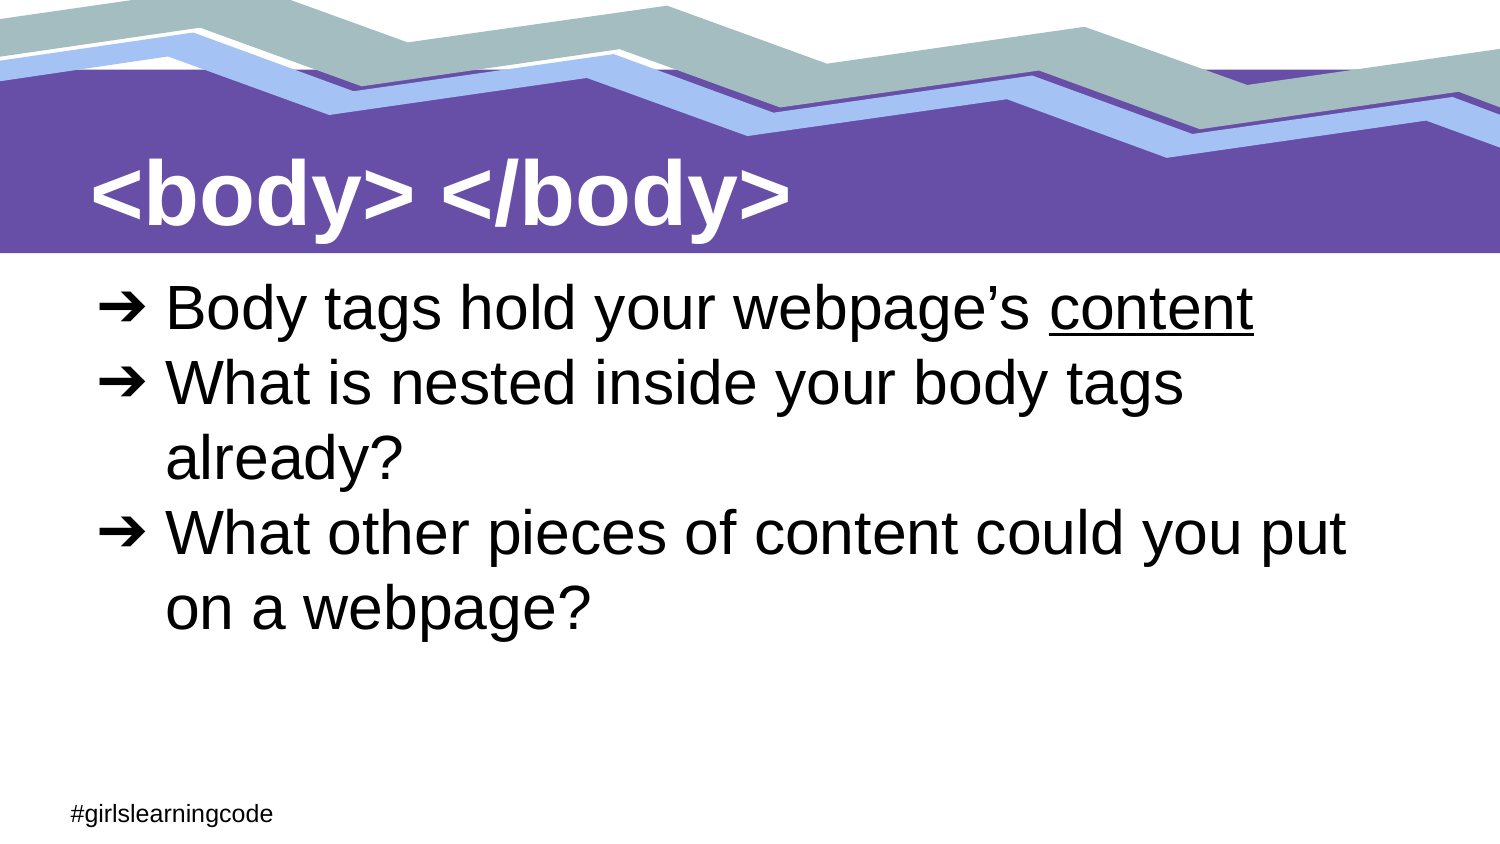

# <body> </body>
Body tags hold your webpage’s content
What is nested inside your body tags already?
What other pieces of content could you put on a webpage?